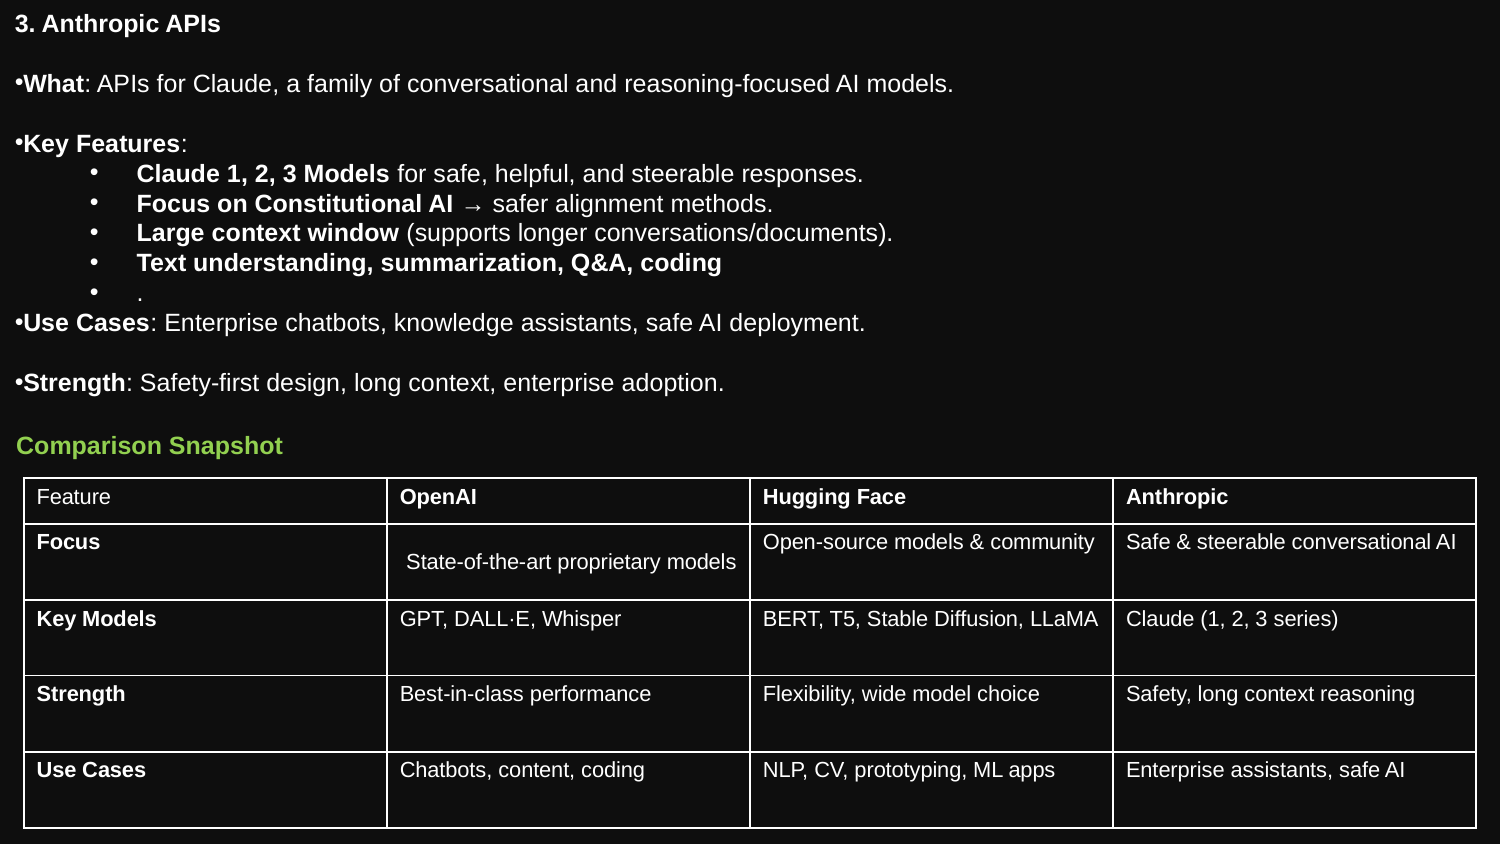

3. Anthropic APIs

What: APIs for Claude, a family of conversational and reasoning-focused AI models.

Key Features:
Claude 1, 2, 3 Models for safe, helpful, and steerable responses.
Focus on Constitutional AI → safer alignment methods.
Large context window (supports longer conversations/documents).
Text understanding, summarization, Q&A, coding
.
Use Cases: Enterprise chatbots, knowledge assistants, safe AI deployment.

Strength: Safety-first design, long context, enterprise adoption.
Comparison Snapshot

| Feature | OpenAI | Hugging Face | Anthropic |
| --- | --- | --- | --- |
| Focus | State-of-the-art proprietary models | Open-source models & community | Safe & steerable conversational AI |
| Key Models | GPT, DALL·E, Whisper | BERT, T5, Stable Diffusion, LLaMA | Claude (1, 2, 3 series) |
| Strength | Best-in-class performance | Flexibility, wide model choice | Safety, long context reasoning |
| Use Cases | Chatbots, content, coding | NLP, CV, prototyping, ML apps | Enterprise assistants, safe AI |